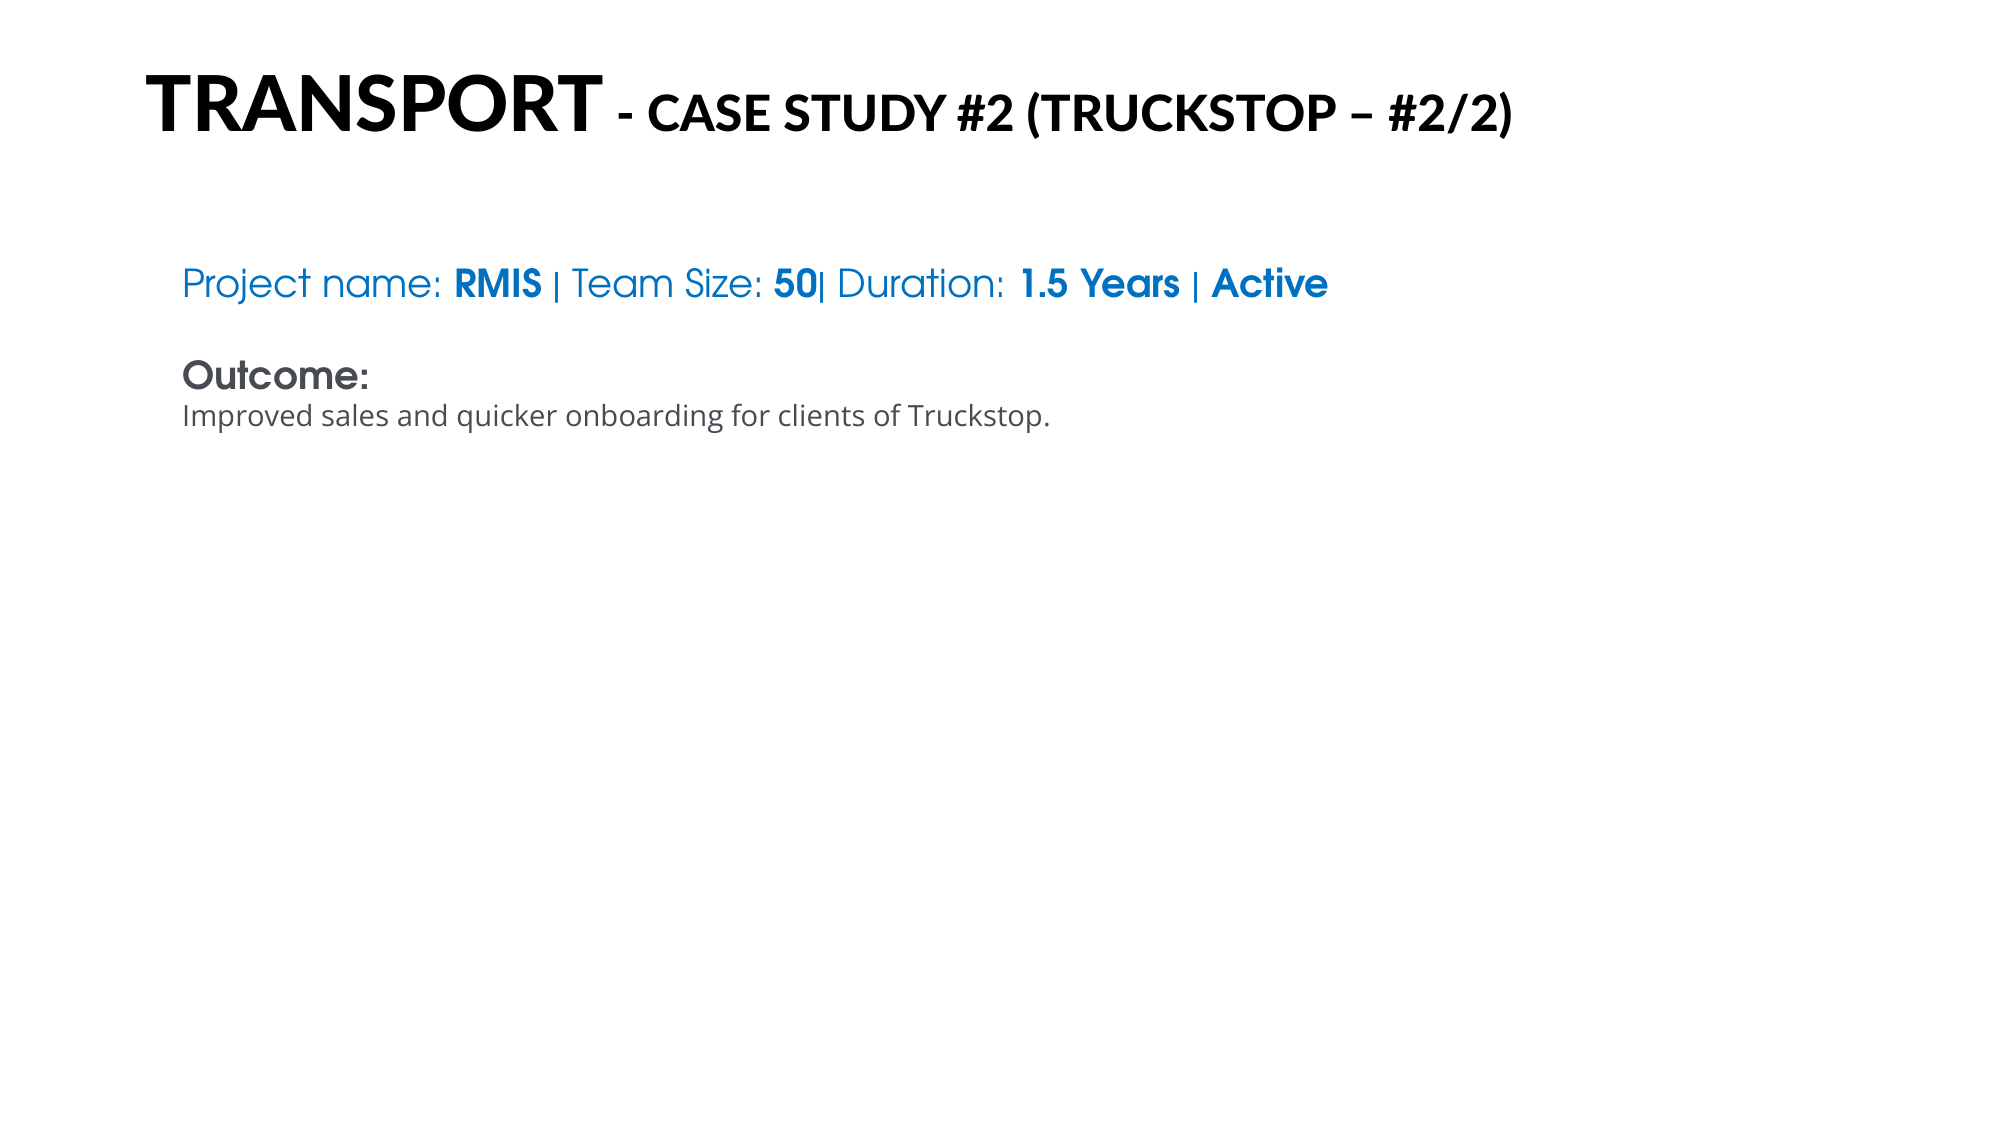

# TRANSPORT - CASE STUDY #2 (TRUCKSTOP – #2/2)
Project name: RMIS | Team Size: 50| Duration: 1.5 Years | Active

Outcome:
Improved sales and quicker onboarding for clients of Truckstop.